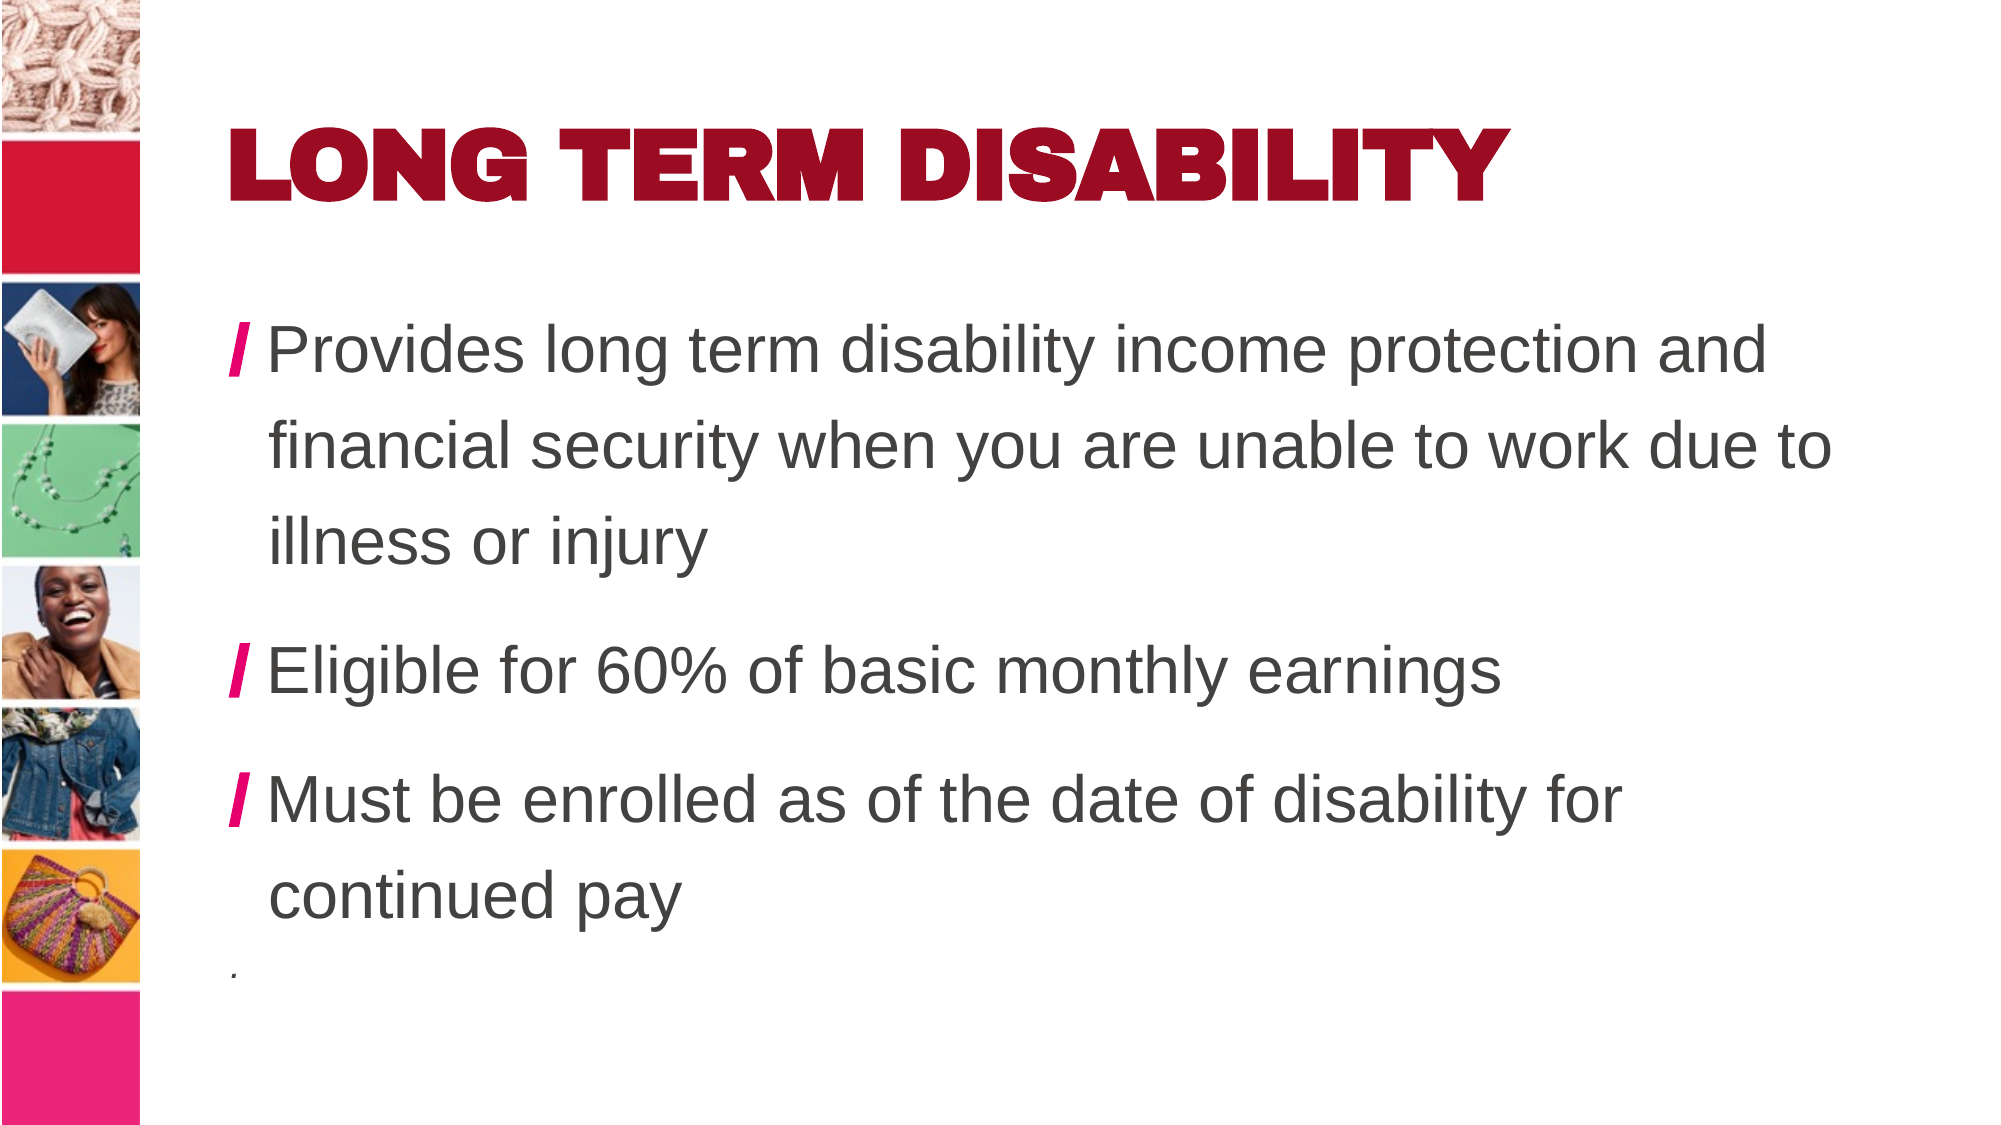

LONG TERM DISABILITY
/ Provides long term disability income protection and financial security when you are unable to work due to illness or injury
/ Eligible for 60% of basic monthly earnings
/ Must be enrolled as of the date of disability for continued pay
.